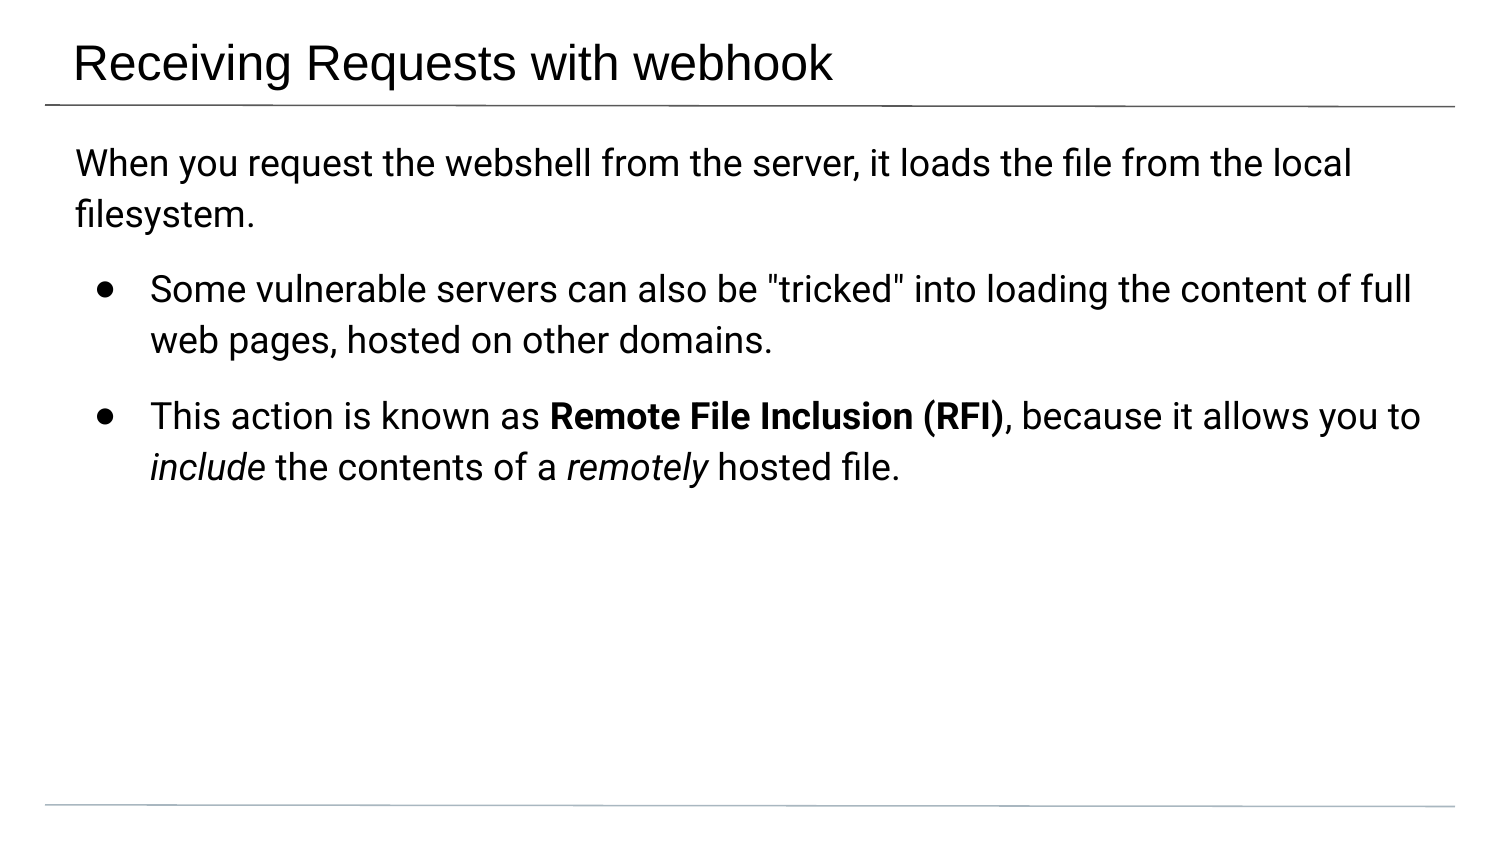

# Receiving Requests with webhook
When you request the webshell from the server, it loads the file from the local filesystem.
Some vulnerable servers can also be "tricked" into loading the content of full web pages, hosted on other domains.
This action is known as Remote File Inclusion (RFI), because it allows you to include the contents of a remotely hosted file.